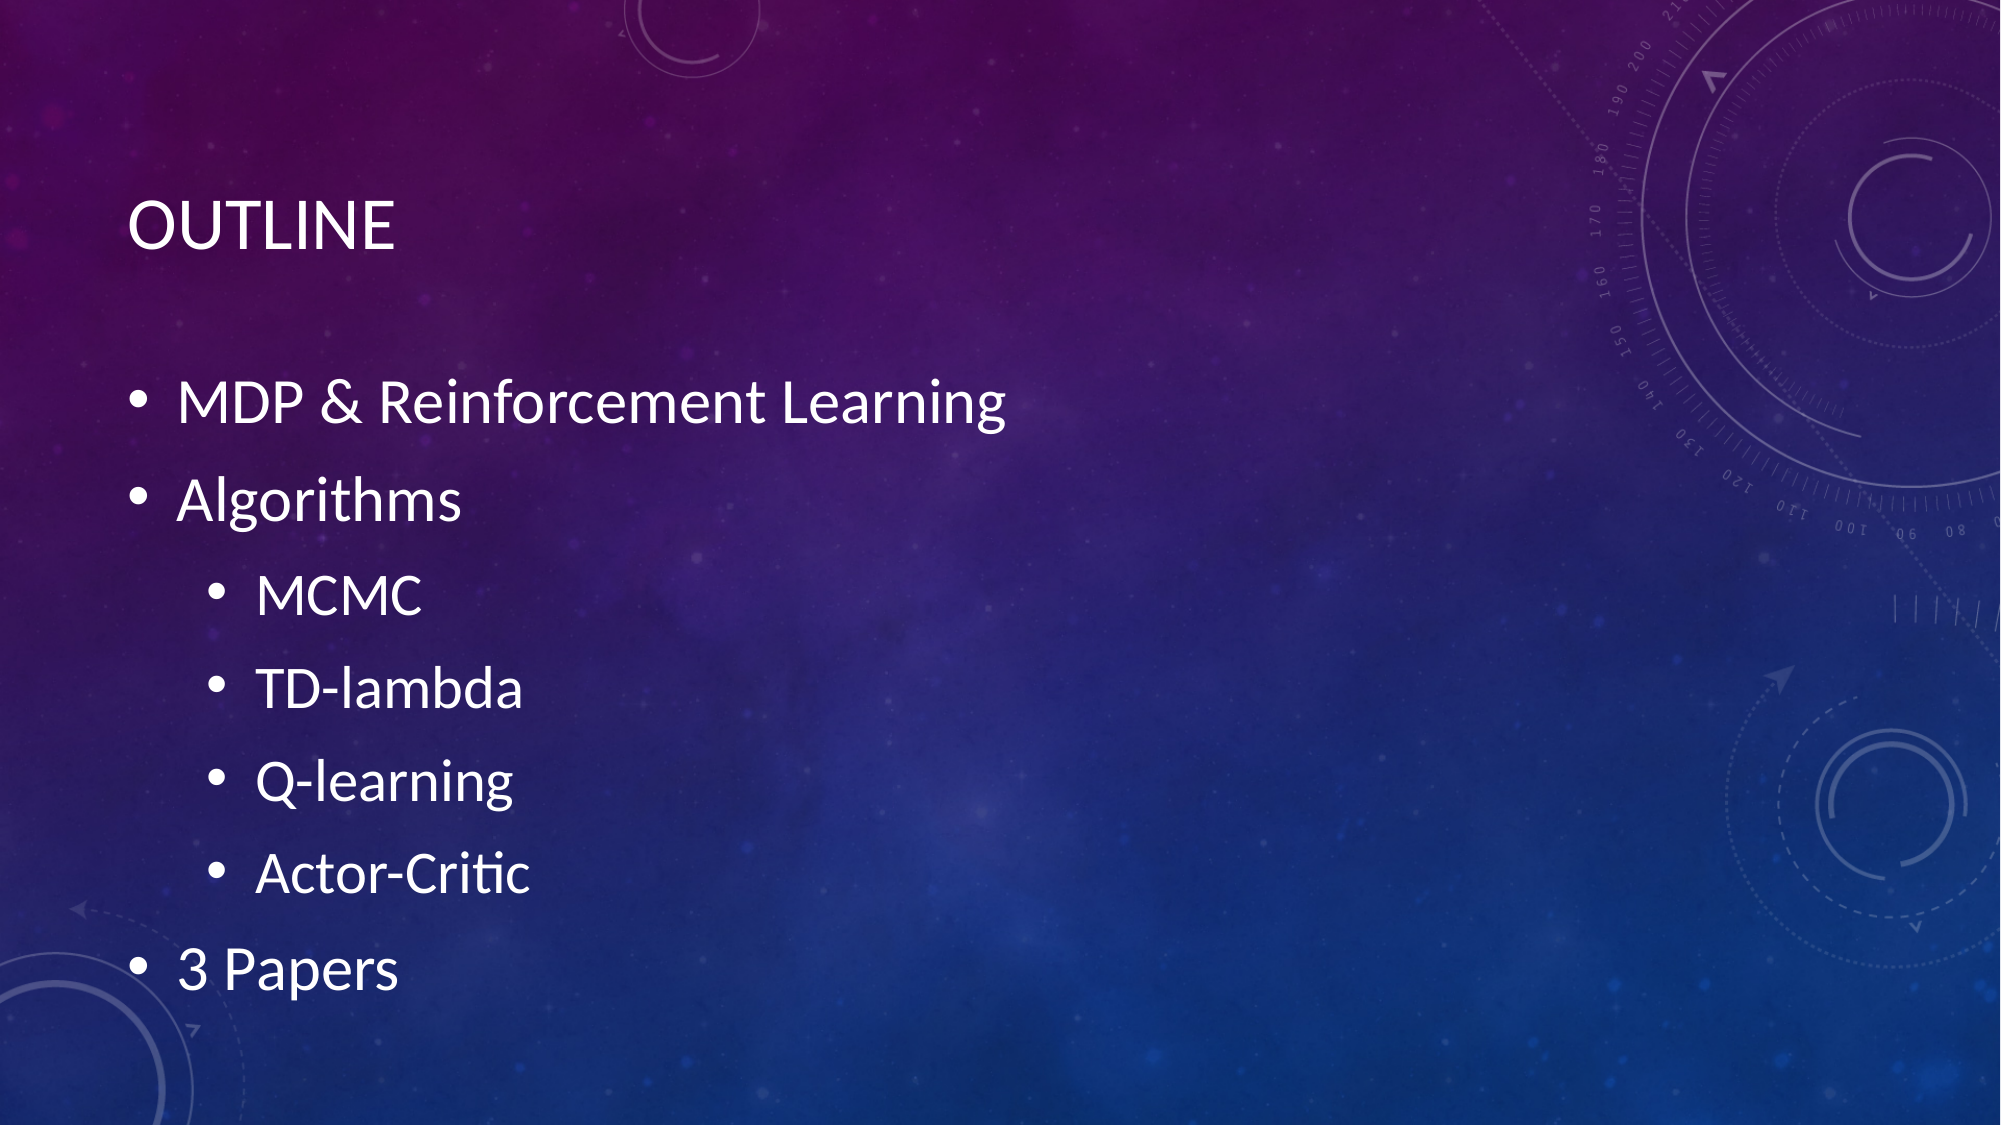

# outline
MDP & Reinforcement Learning
Algorithms
MCMC
TD-lambda
Q-learning
Actor-Critic
3 Papers